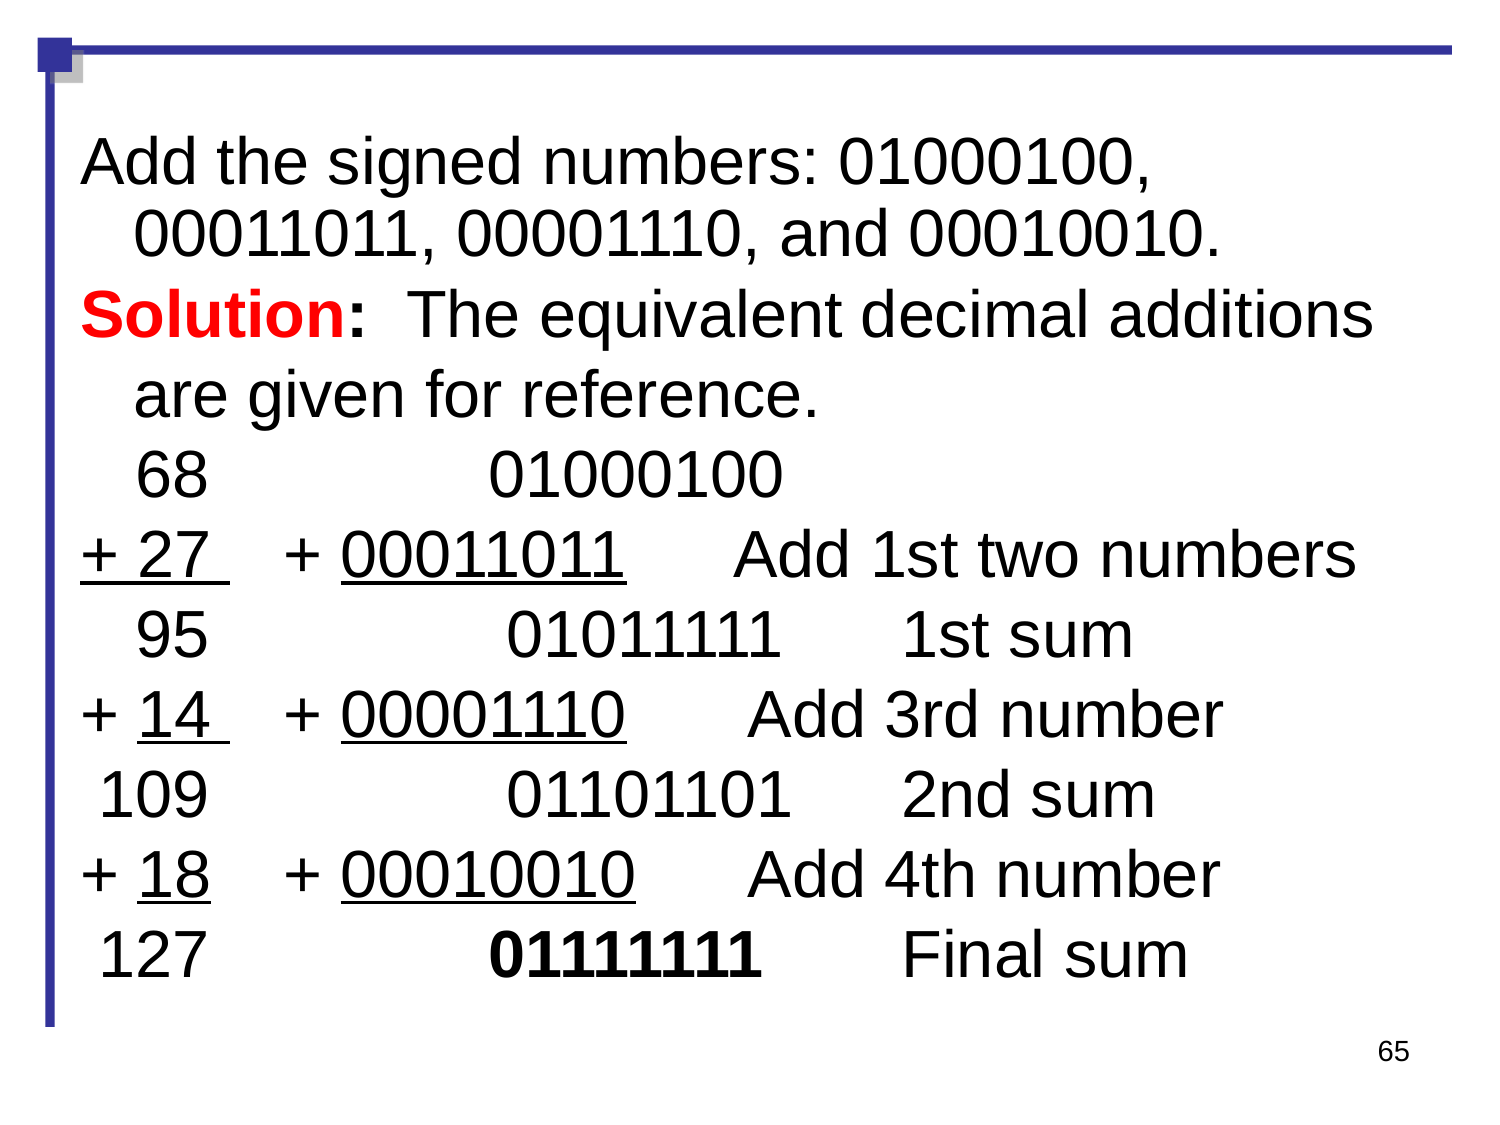

Add the signed numbers: 01000100, 00011011, 00001110, and 00010010.
Solution:  The equivalent decimal additions are given for reference.
   68 	   	   01000100
+ 27 	+ 00011011 	Add 1st two numbers
   95 		    01011111	 1st sum
+ 14 	+ 00001110	 Add 3rd number
 109 		    01101101	 2nd sum
+ 18 	+ 00010010	 Add 4th number
 127 		   01111111	 Final sum

65